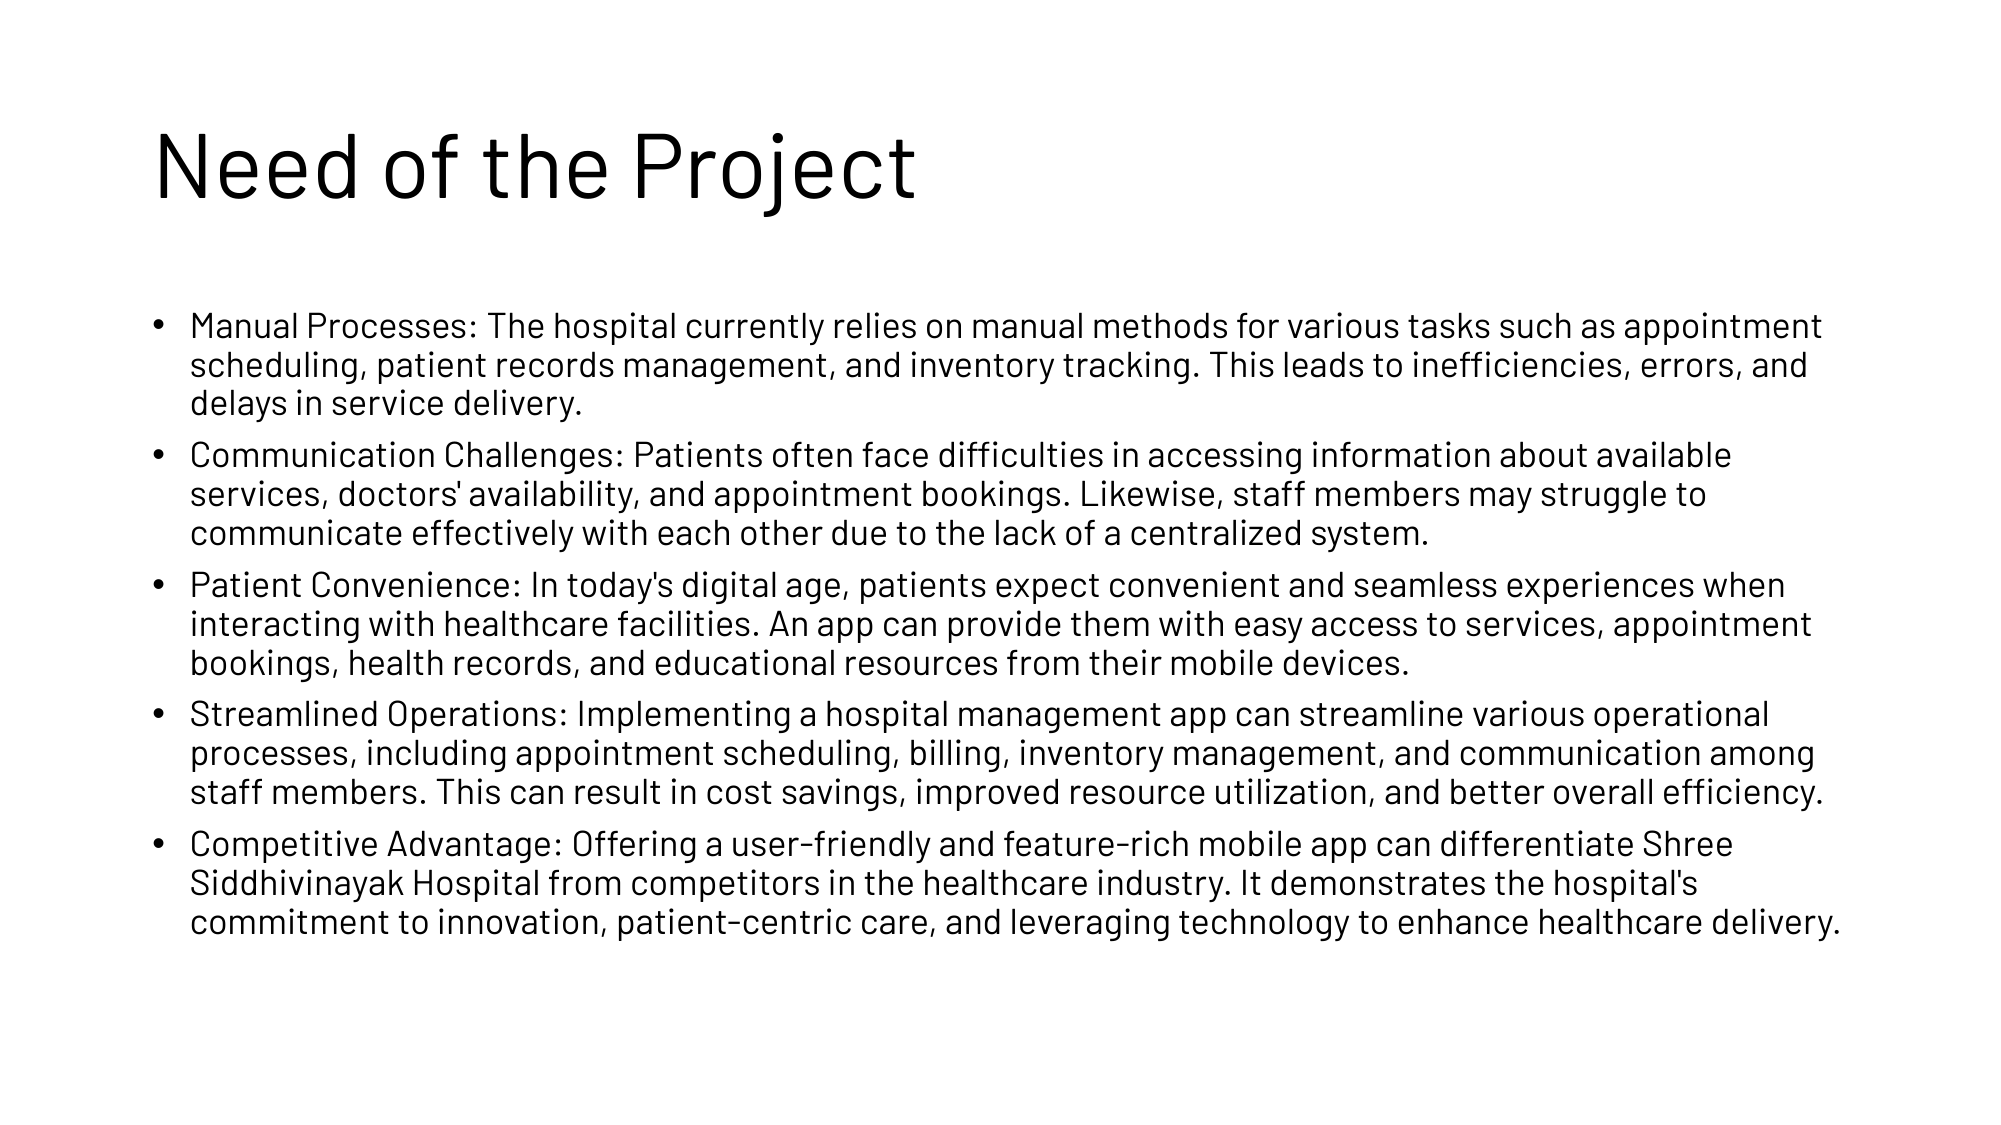

# Need of the Project
Manual Processes: The hospital currently relies on manual methods for various tasks such as appointment scheduling, patient records management, and inventory tracking. This leads to inefficiencies, errors, and delays in service delivery.
Communication Challenges: Patients often face difficulties in accessing information about available services, doctors' availability, and appointment bookings. Likewise, staff members may struggle to communicate effectively with each other due to the lack of a centralized system.
Patient Convenience: In today's digital age, patients expect convenient and seamless experiences when interacting with healthcare facilities. An app can provide them with easy access to services, appointment bookings, health records, and educational resources from their mobile devices.
Streamlined Operations: Implementing a hospital management app can streamline various operational processes, including appointment scheduling, billing, inventory management, and communication among staff members. This can result in cost savings, improved resource utilization, and better overall efficiency.
Competitive Advantage: Offering a user-friendly and feature-rich mobile app can differentiate Shree Siddhivinayak Hospital from competitors in the healthcare industry. It demonstrates the hospital's commitment to innovation, patient-centric care, and leveraging technology to enhance healthcare delivery.